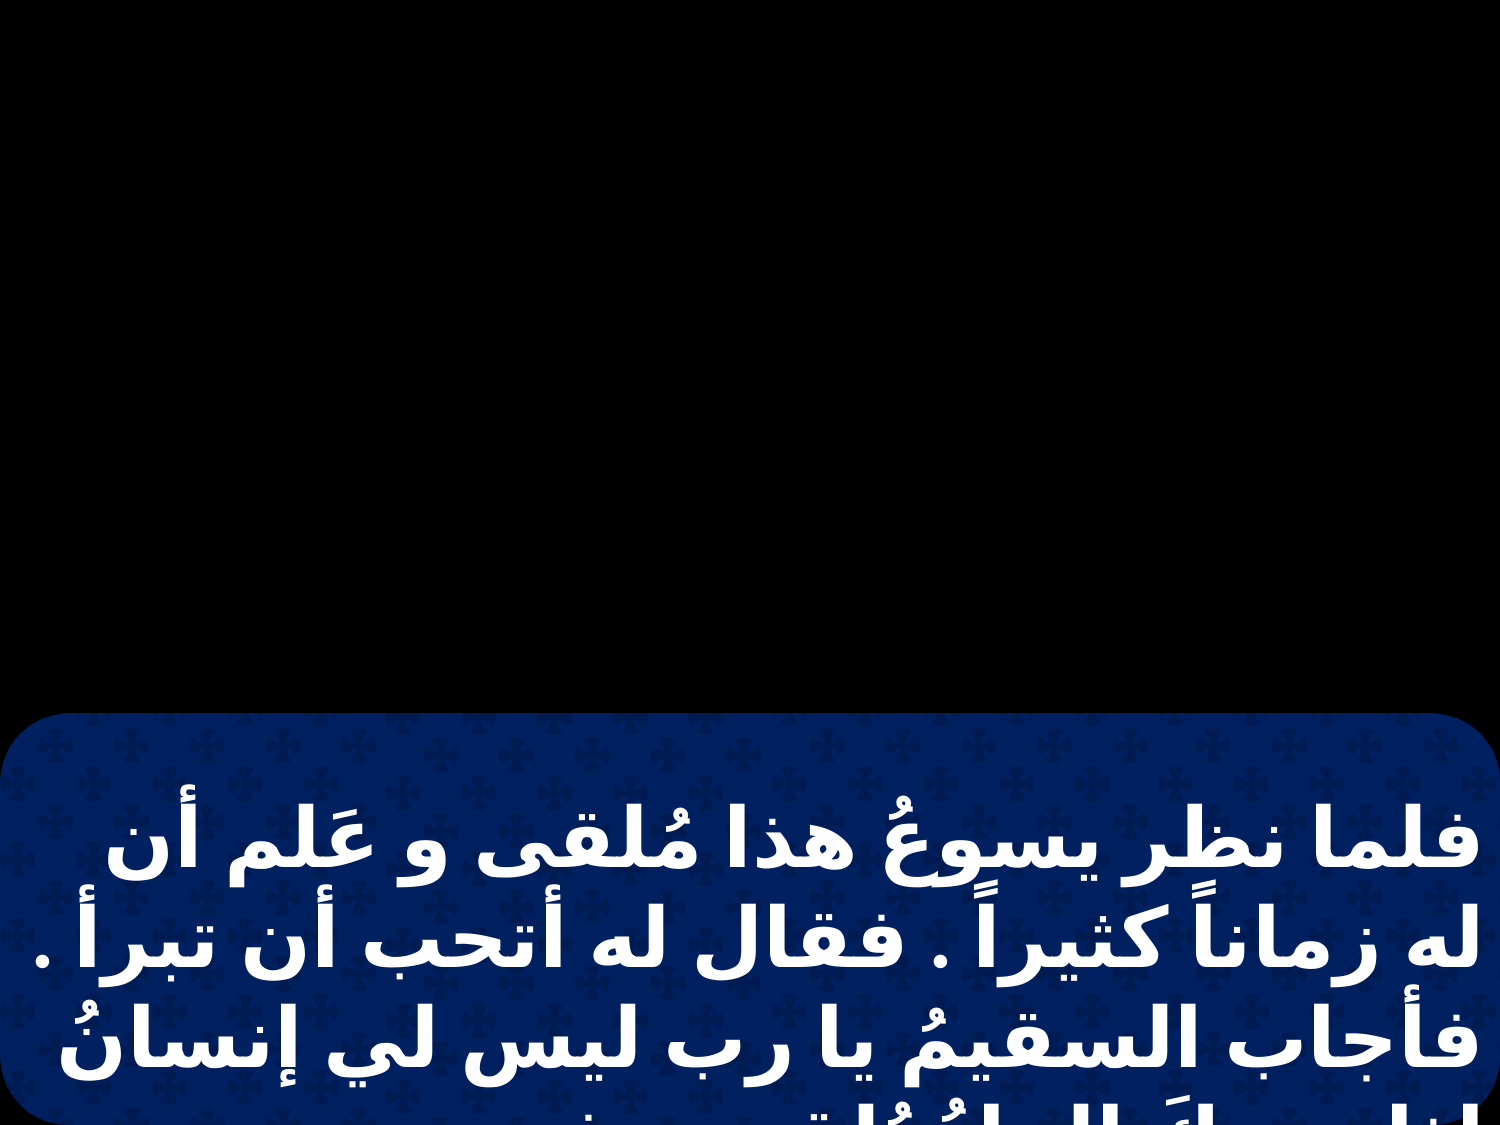

فلما نظر يسوعُ هذا مُلقى و عَلم أن له زماناً كثيراً . فقال له أتحب أن تبرأ . فأجاب السقيمُ يا رب ليس لي إنسانُ إذا تحركَ الماءُ يُلقيني في